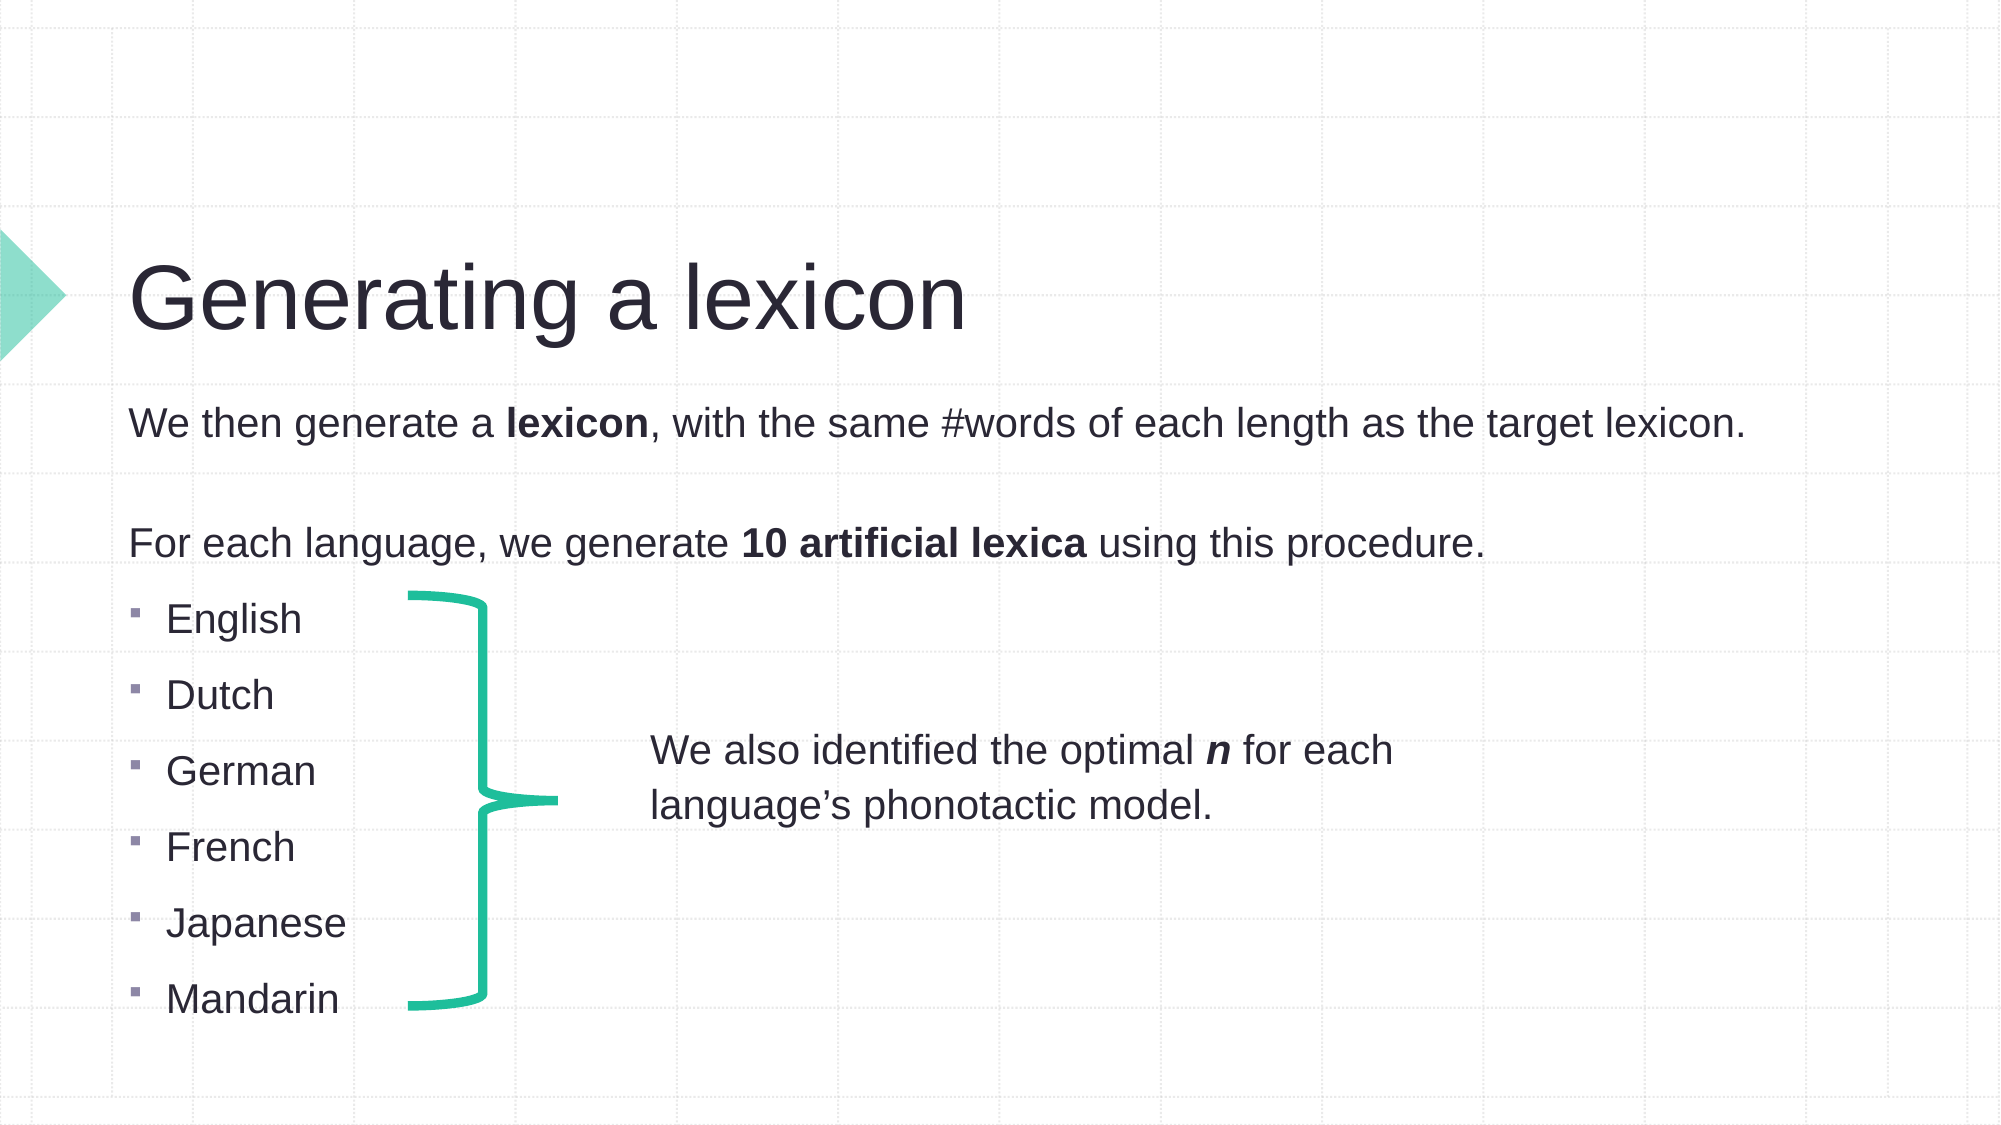

# Generating a lexicon
We then generate a lexicon, with the same #words of each length as the target lexicon.
For each language, we generate 10 artificial lexica using this procedure.
English
Dutch
German
French
Japanese
Mandarin

We also identified the optimal n for each language’s phonotactic model.